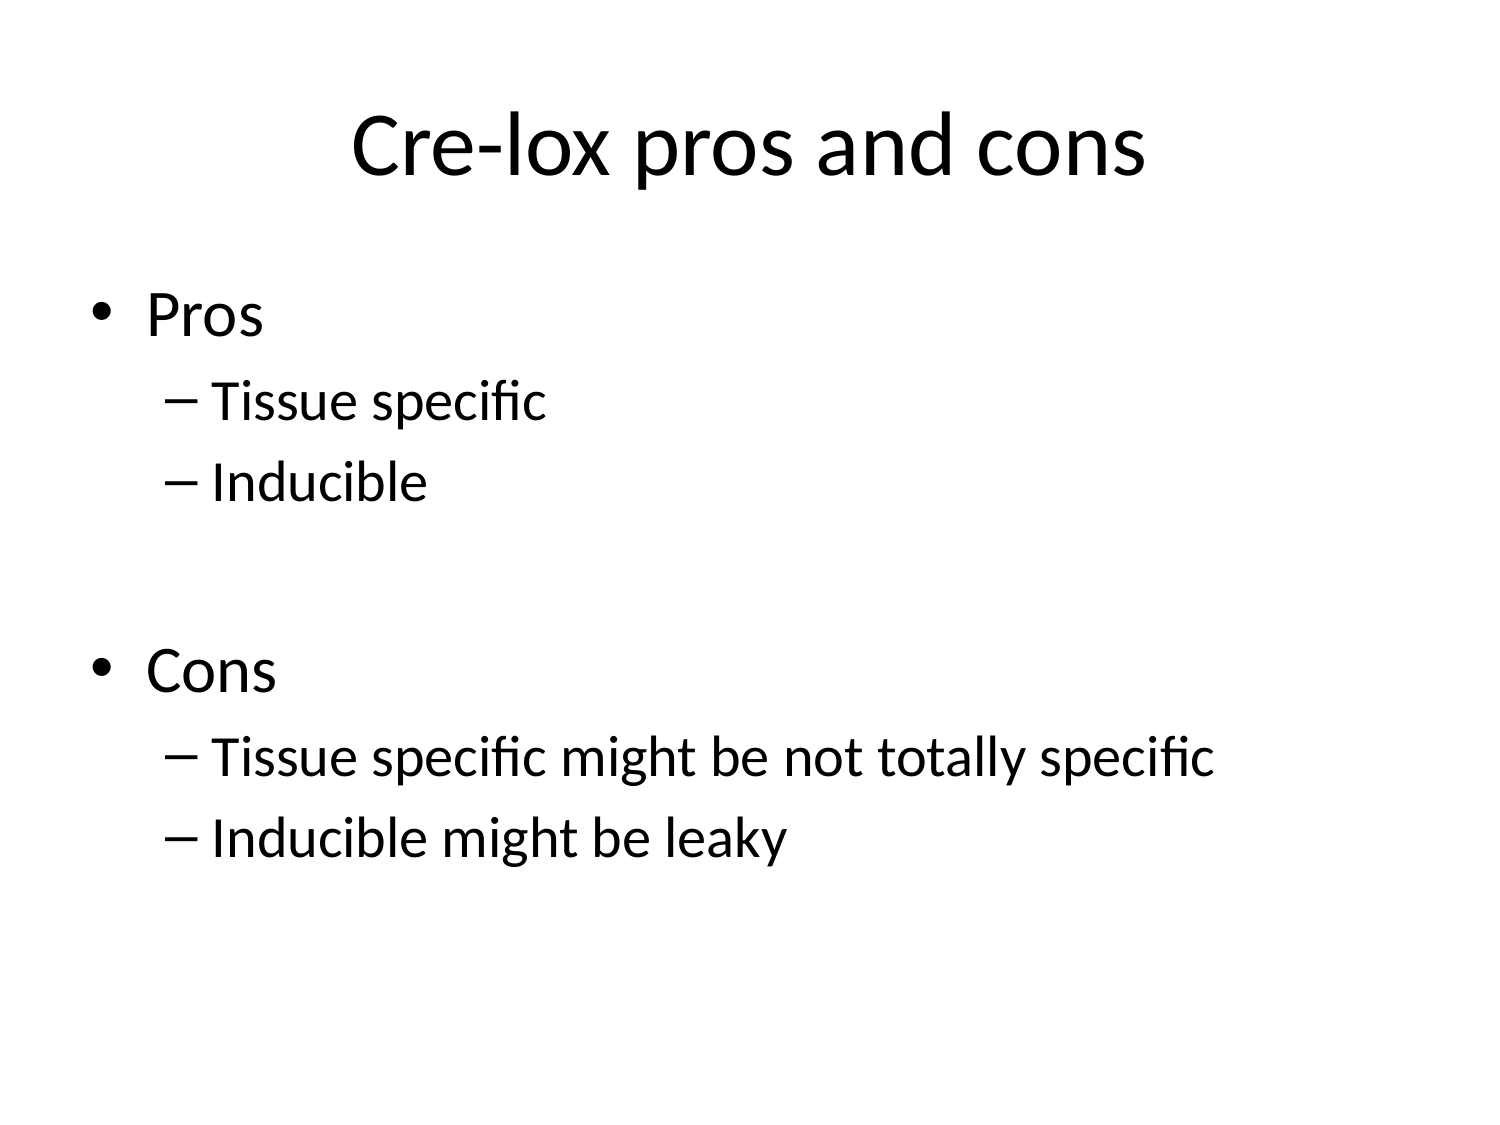

# Cre-lox pros and cons
Pros
Tissue specific
Inducible

Cons
Tissue specific might be not totally specific
Inducible might be leaky